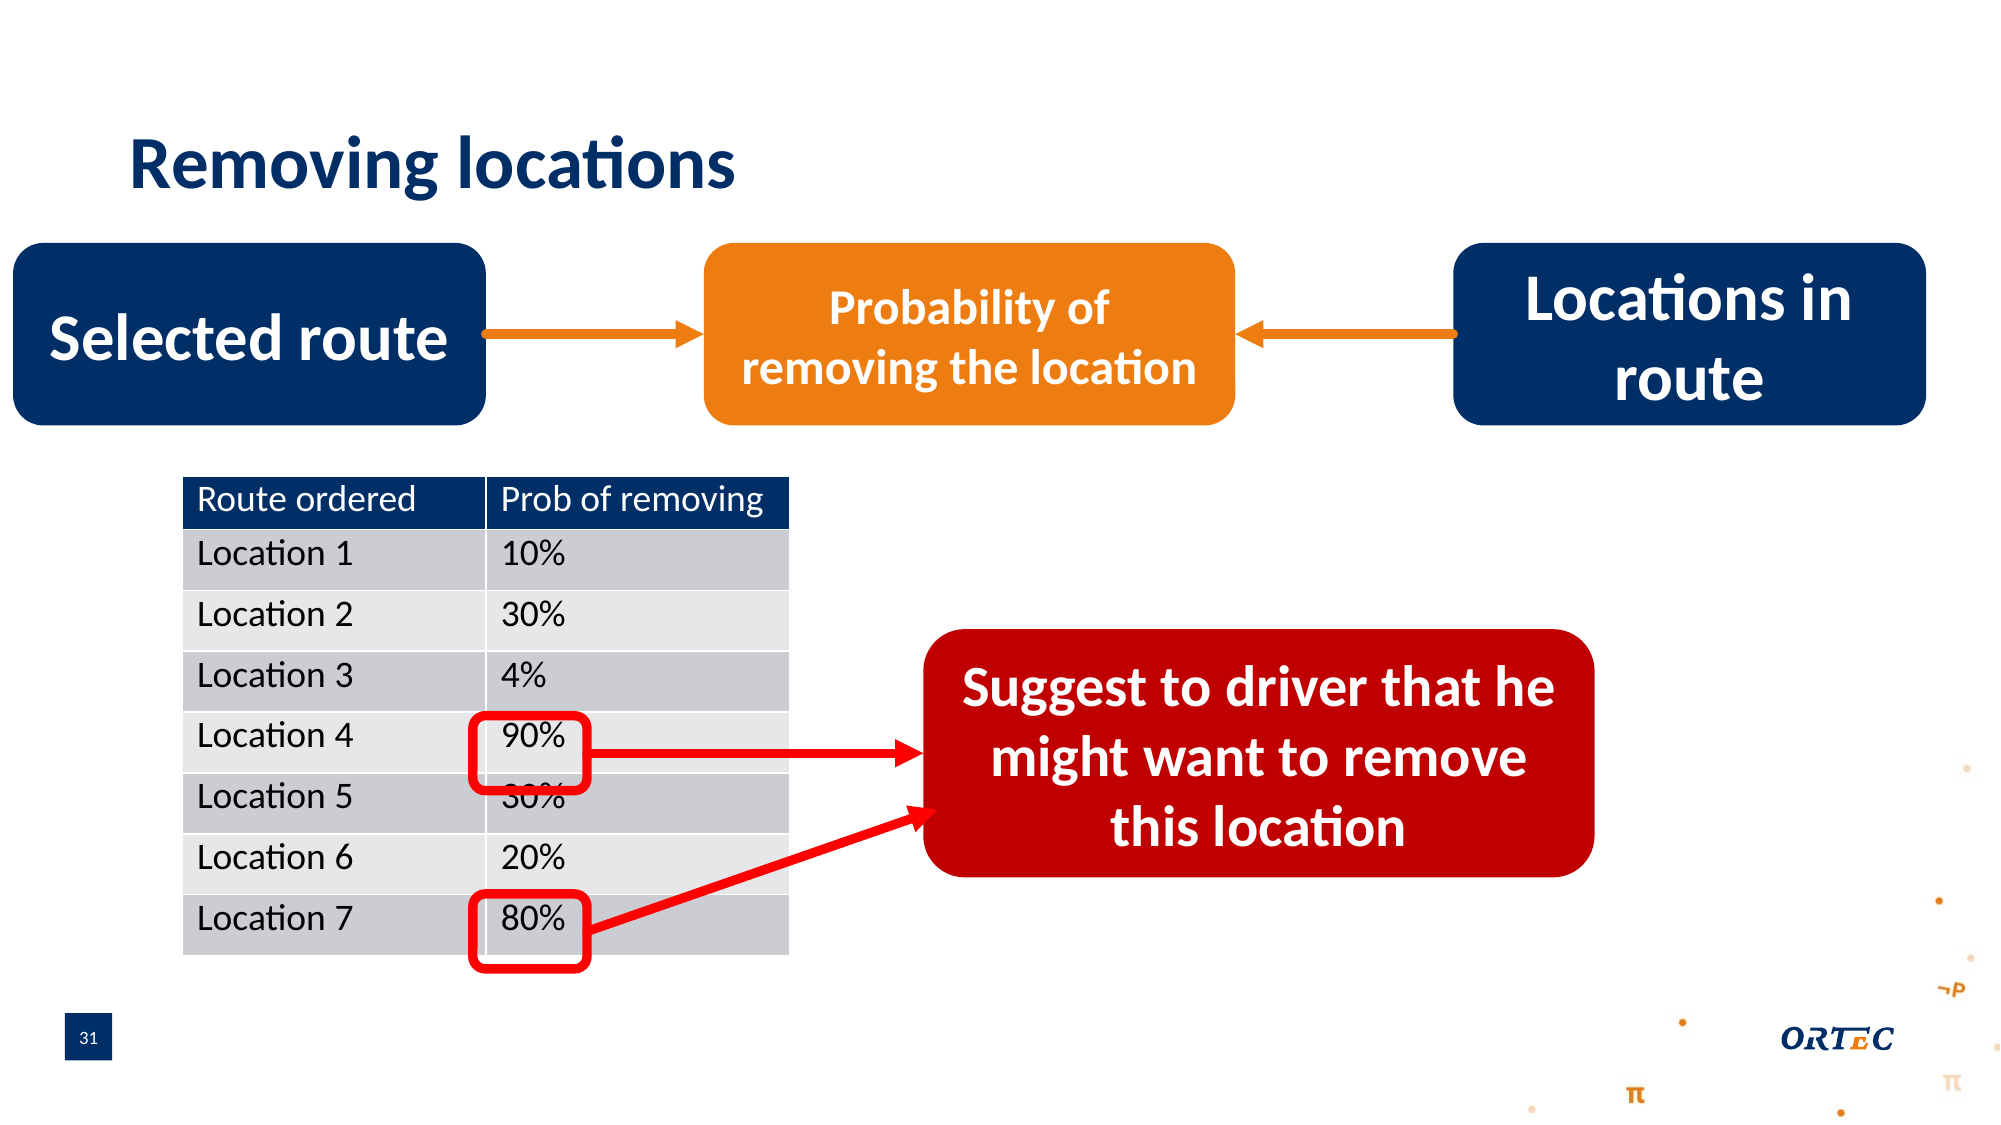

# Removing locations
Selected route
Probability of removing the location
Locations in route
| Route ordered | Prob of removing |
| --- | --- |
| Location 1 | 10% |
| Location 2 | 30% |
| Location 3 | 4% |
| Location 4 | 90% |
| Location 5 | 30% |
| Location 6 | 20% |
| Location 7 | 80% |
Suggest to driver that he might want to remove this location

31